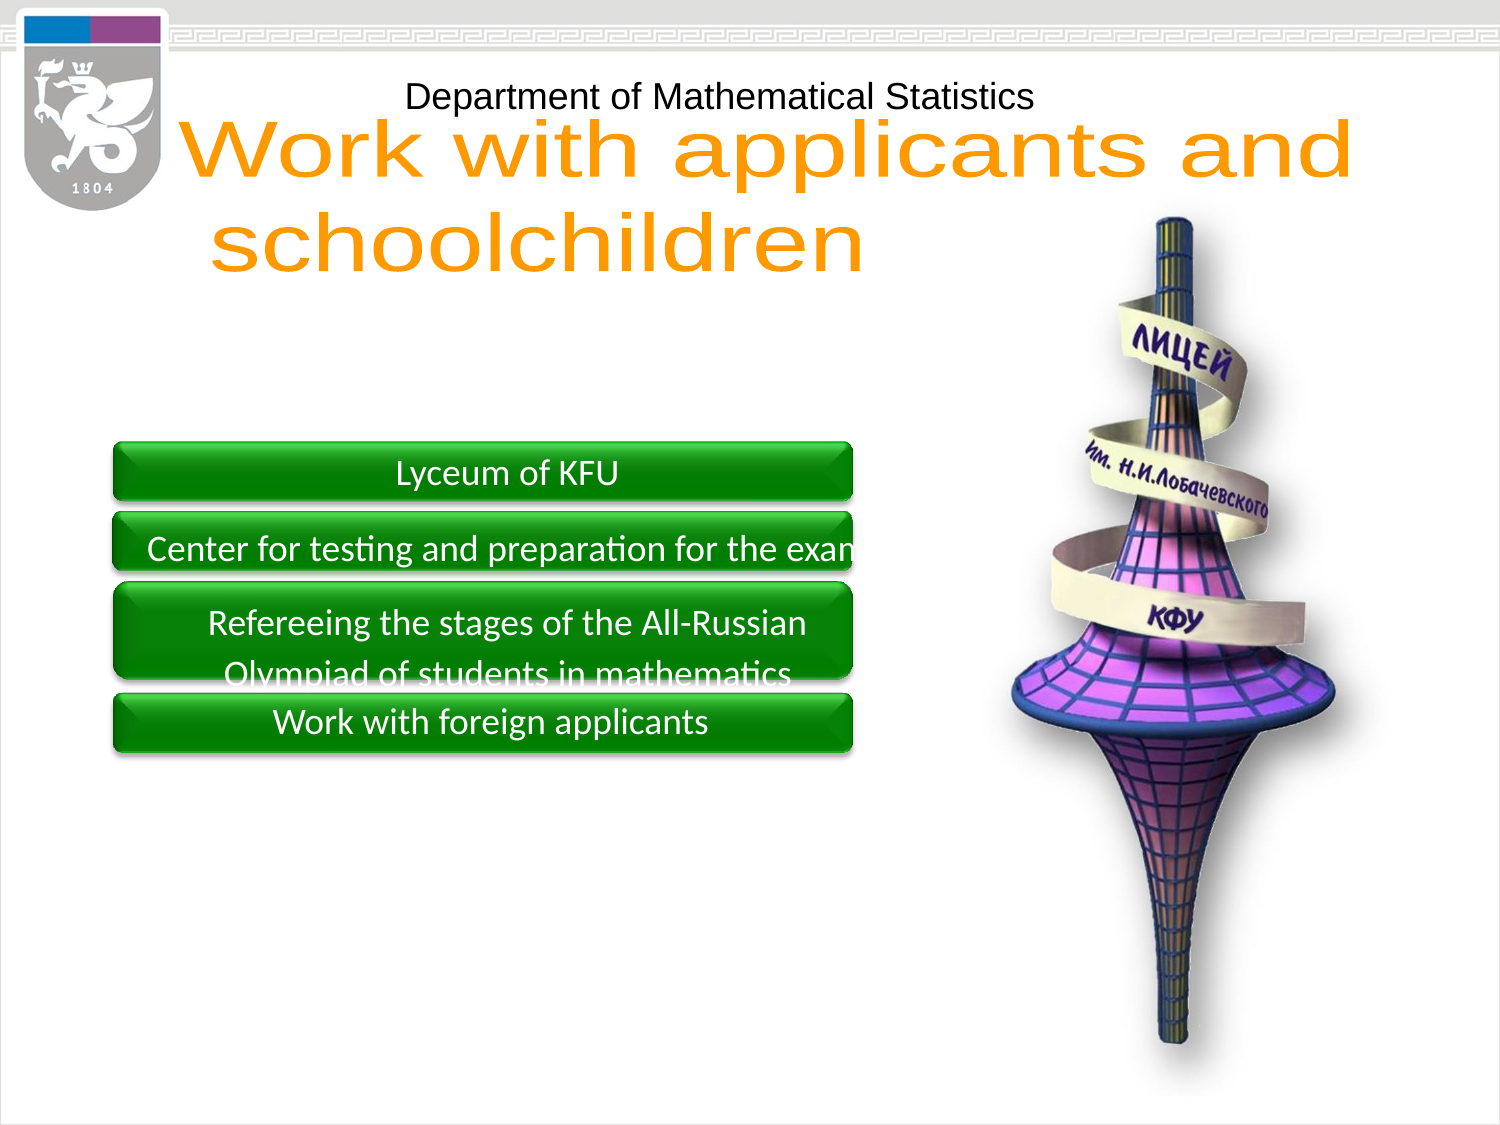

Work with applicants and

schoolchildren

Lyceum of KFU
Center for testing and preparation for the exam
Refereeing the stages of the All-Russian Olympiad of students in mathematics

Work with foreign applicants